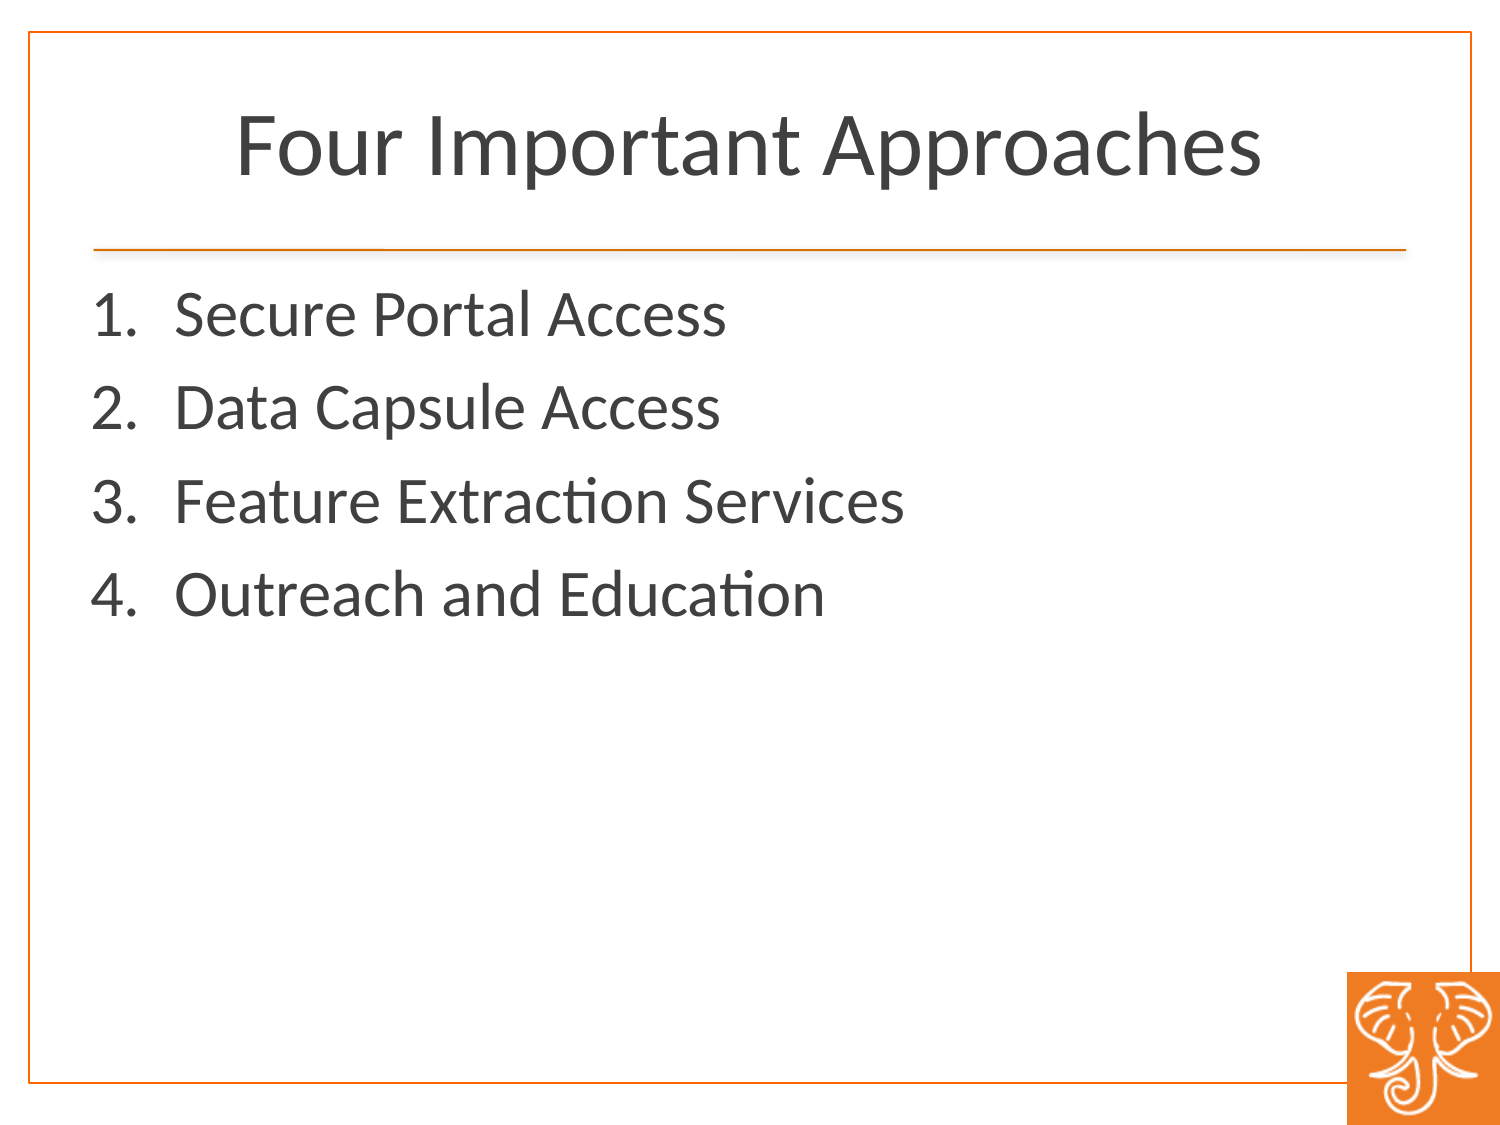

# Four Important Approaches
Secure Portal Access
Data Capsule Access
Feature Extraction Services
Outreach and Education